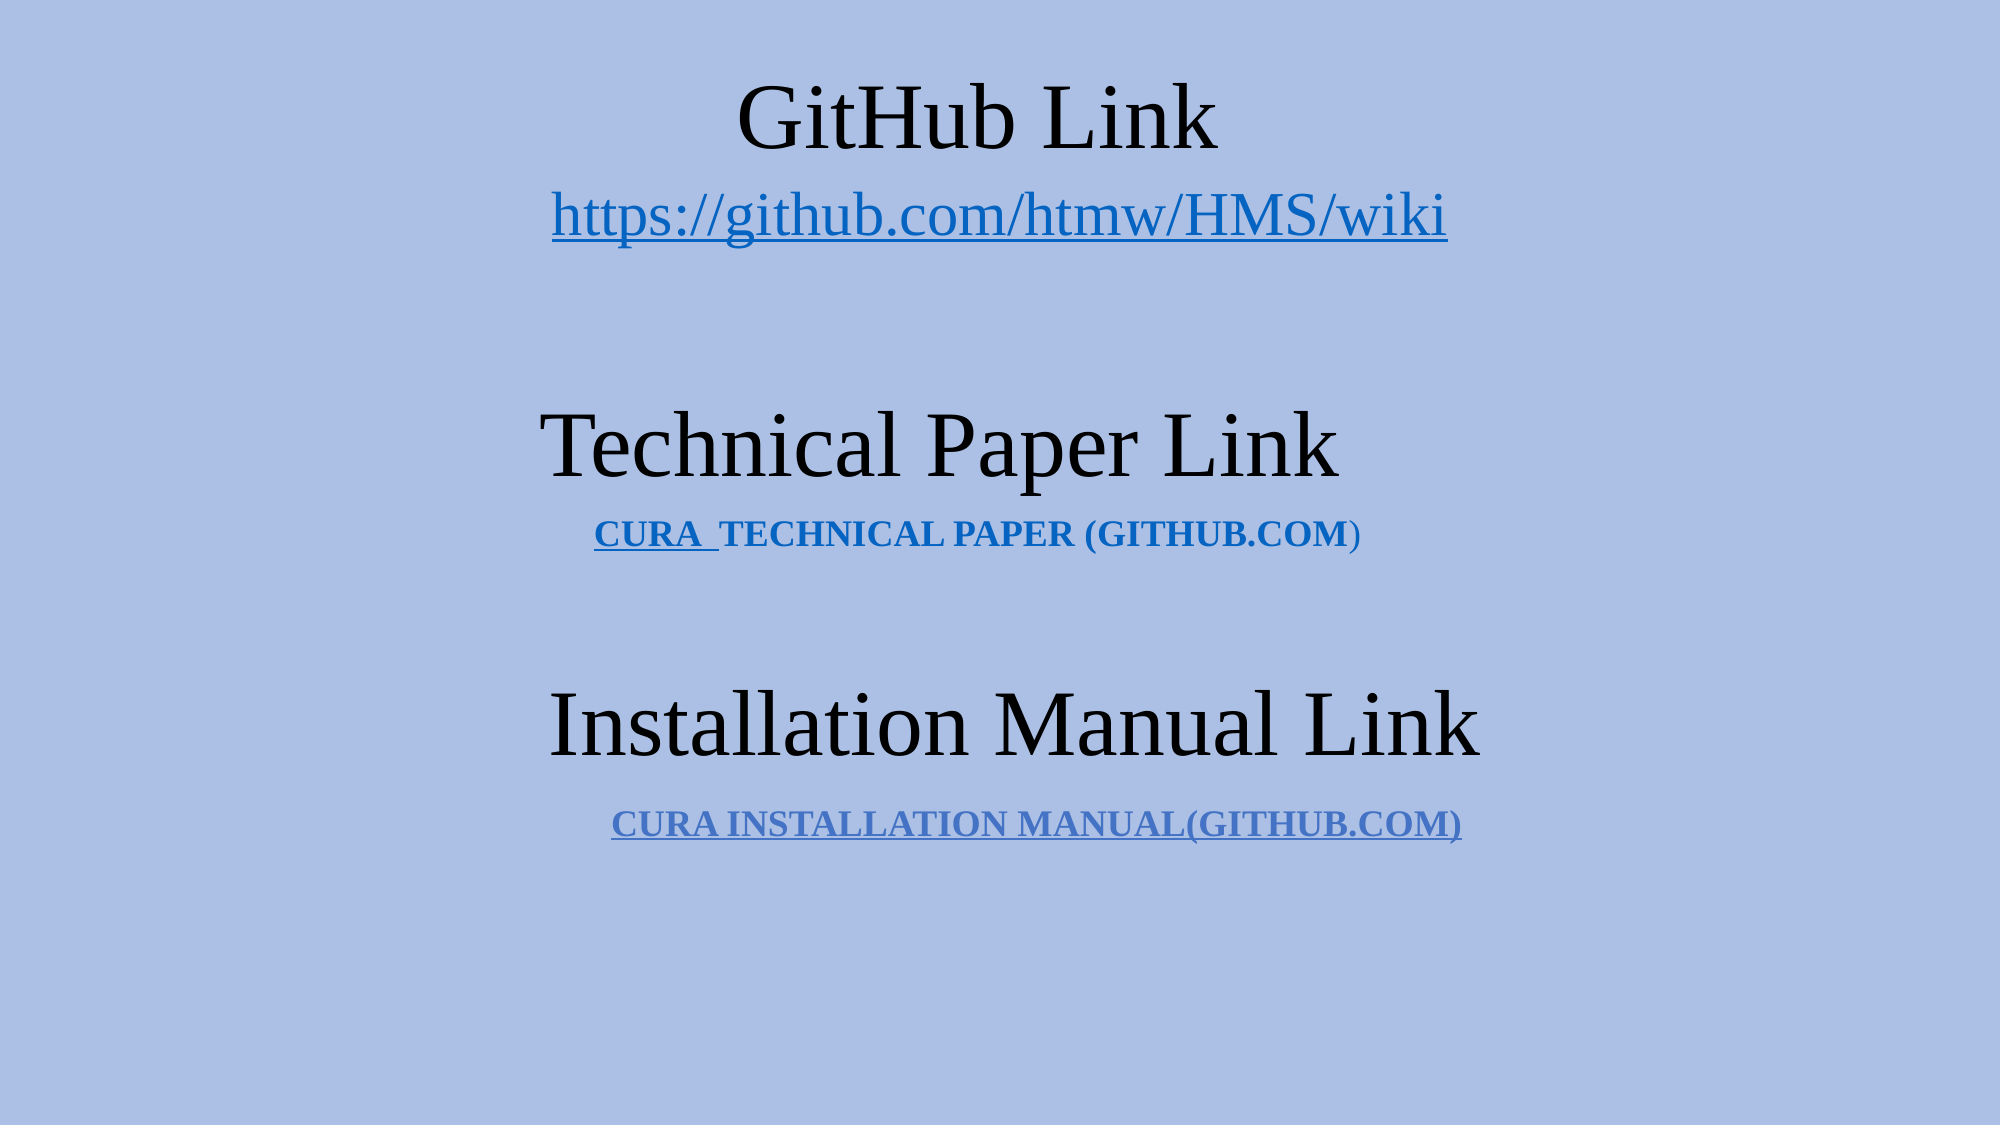

GitHub Link
https://github.com/htmw/HMS/wiki
Technical Paper Link
CURA  TECHNICAL PAPER (GITHUB.COM)
Installation Manual Link
CURA INSTALLATION MANUAL(GITHUB.COM)